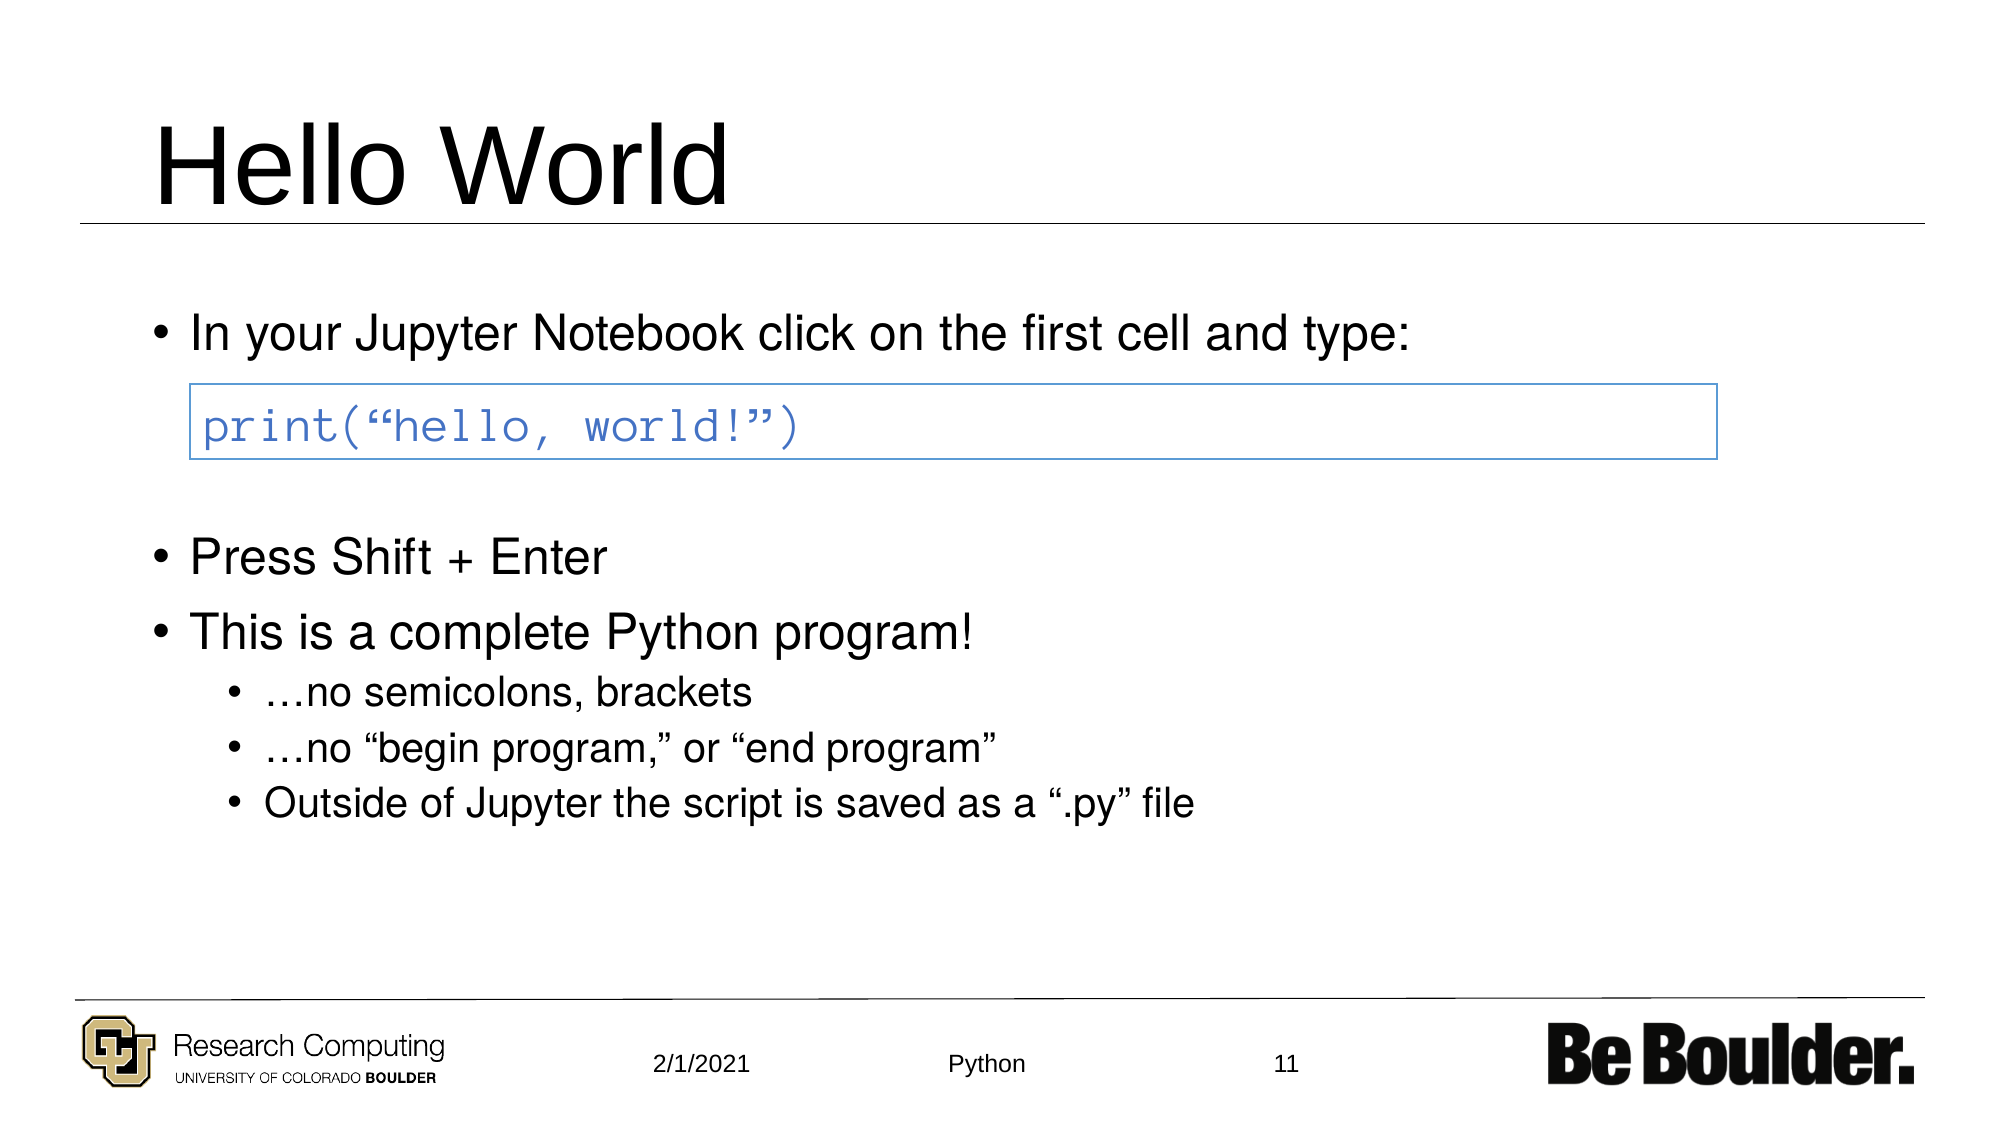

# Hello World
In your Jupyter Notebook click on the first cell and type:

Press Shift + Enter
This is a complete Python program!
…no semicolons, brackets
…no “begin program,” or “end program”
Outside of Jupyter the script is saved as a “.py” file

print(“hello, world!”)
2/1/2021
11
Python